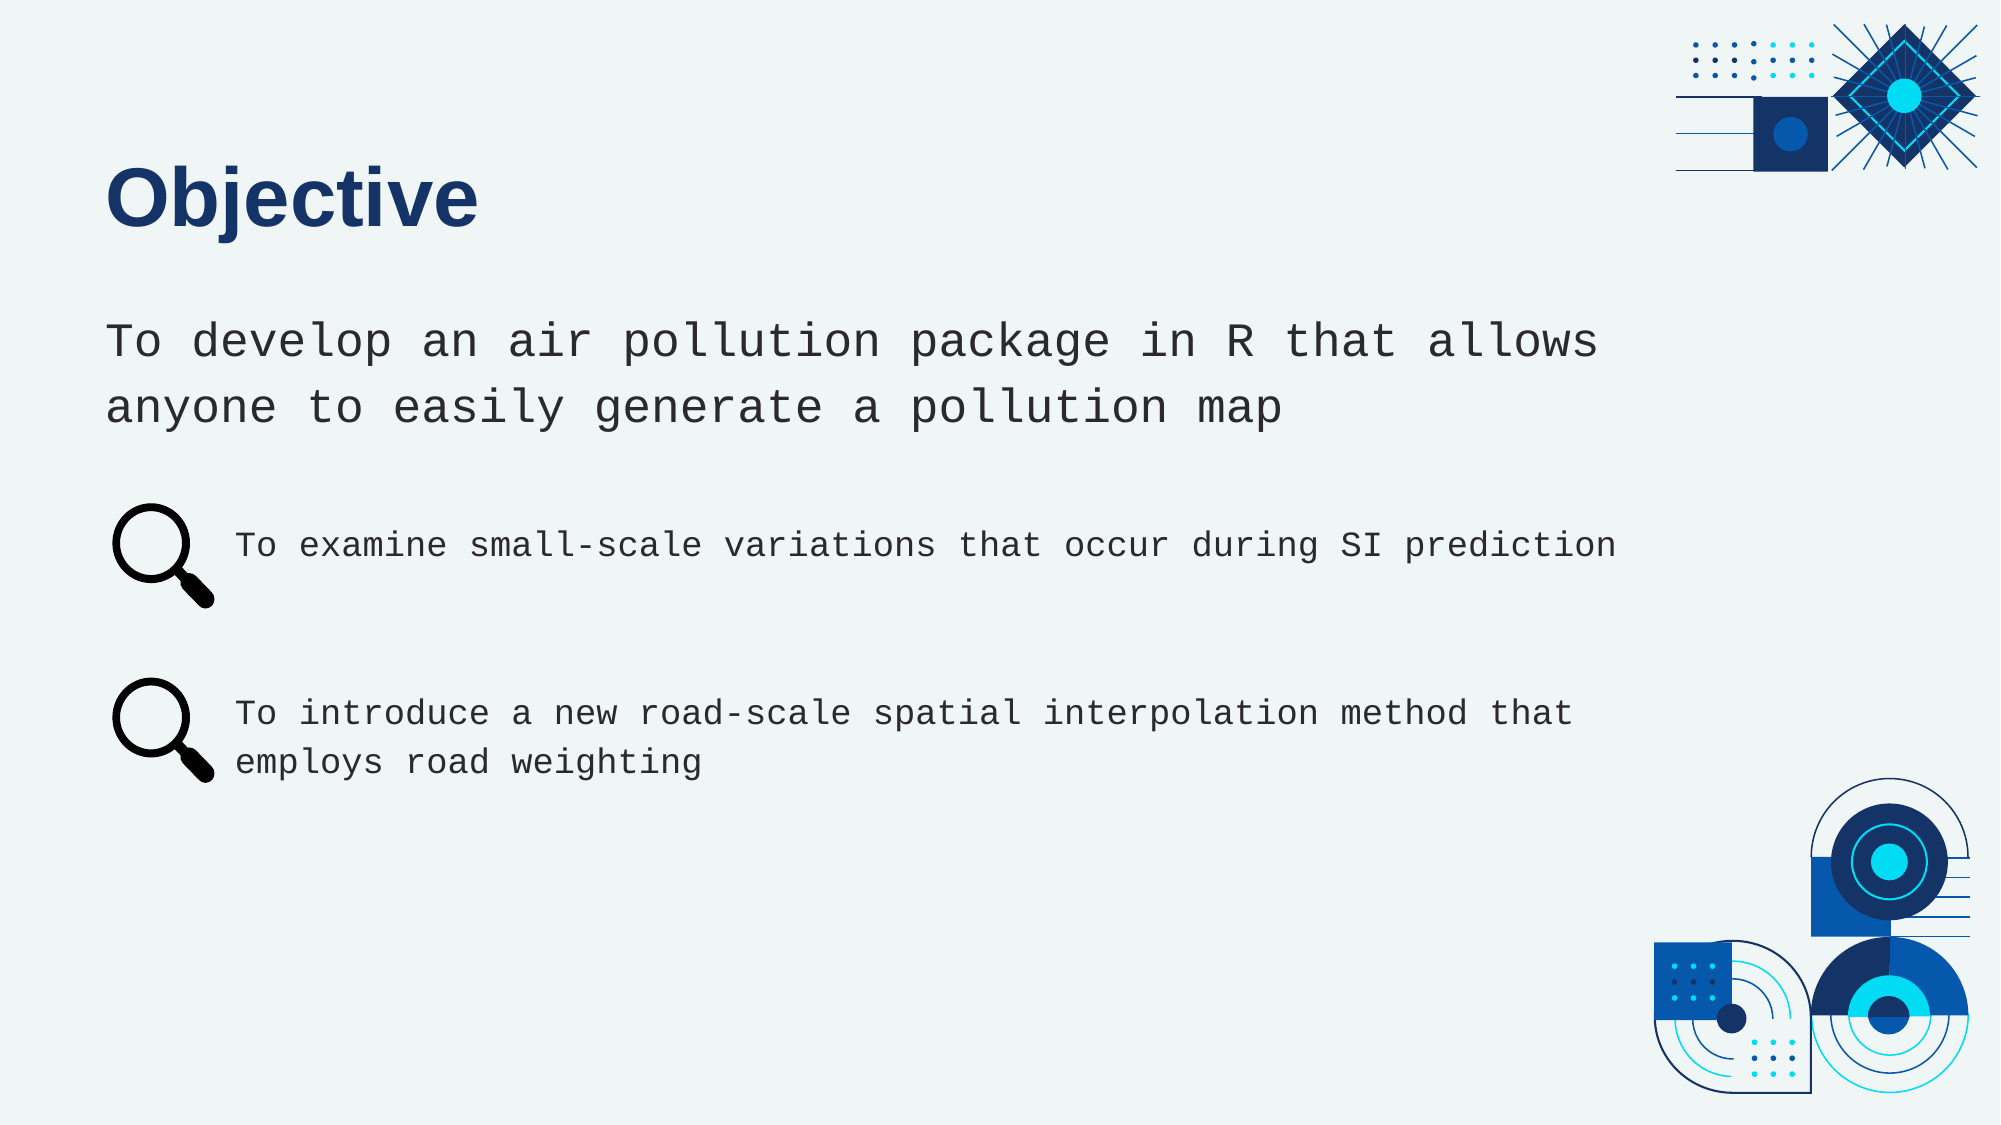

# Objective
To develop an air pollution package in R that allows anyone to easily generate a pollution map
To examine small-scale variations that occur during SI prediction

To introduce a new road-scale spatial interpolation method that employs road weighting